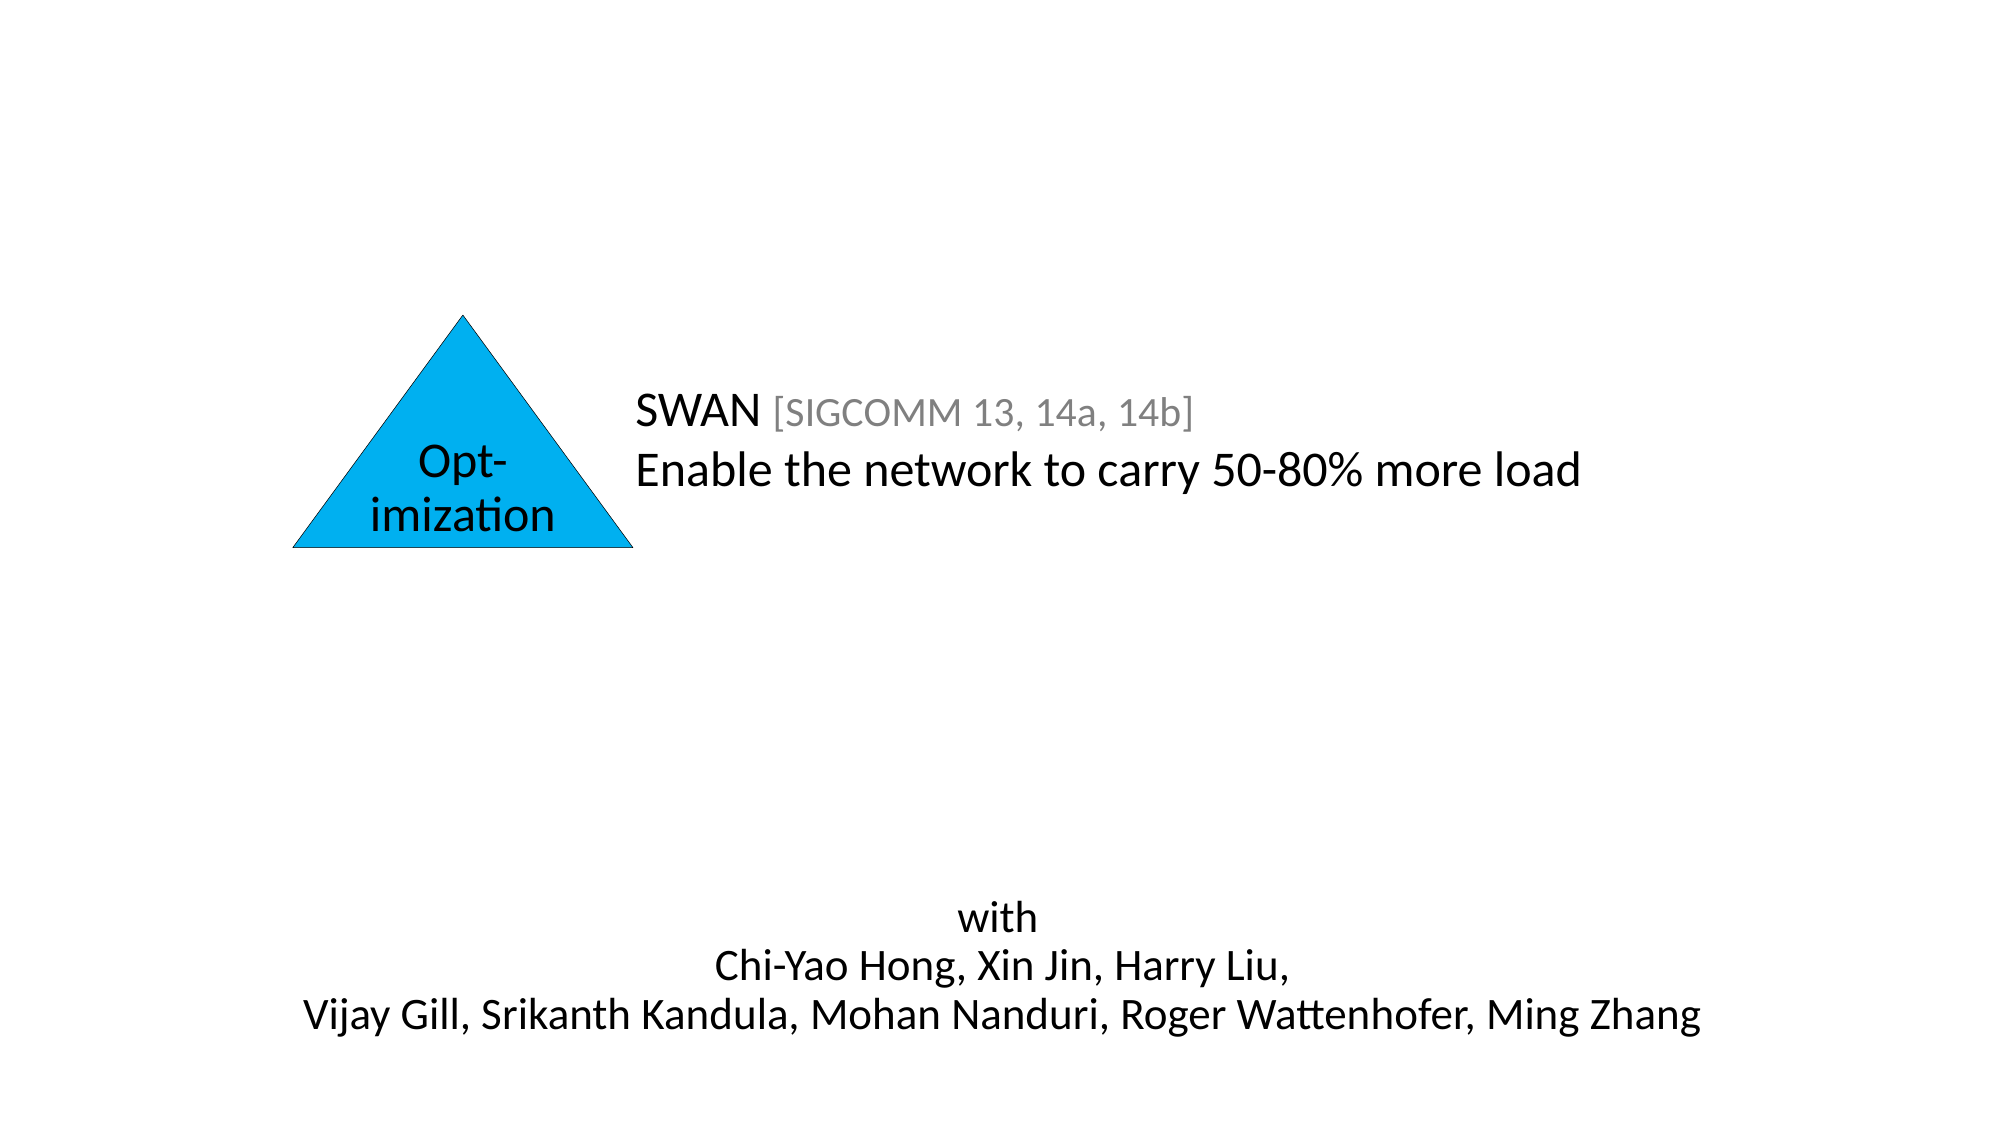

Opt-
imization
SWAN [SIGCOMM 13, 14a, 14b], Footprint [NSDI 16]
Enable the network to carry 50-80% more load
with
Chi-Yao Hong, Xin Jin, Harry Liu,
Vijay Gill, Srikanth Kandula, Mohan Nanduri, Roger Wattenhofer, Ming Zhang